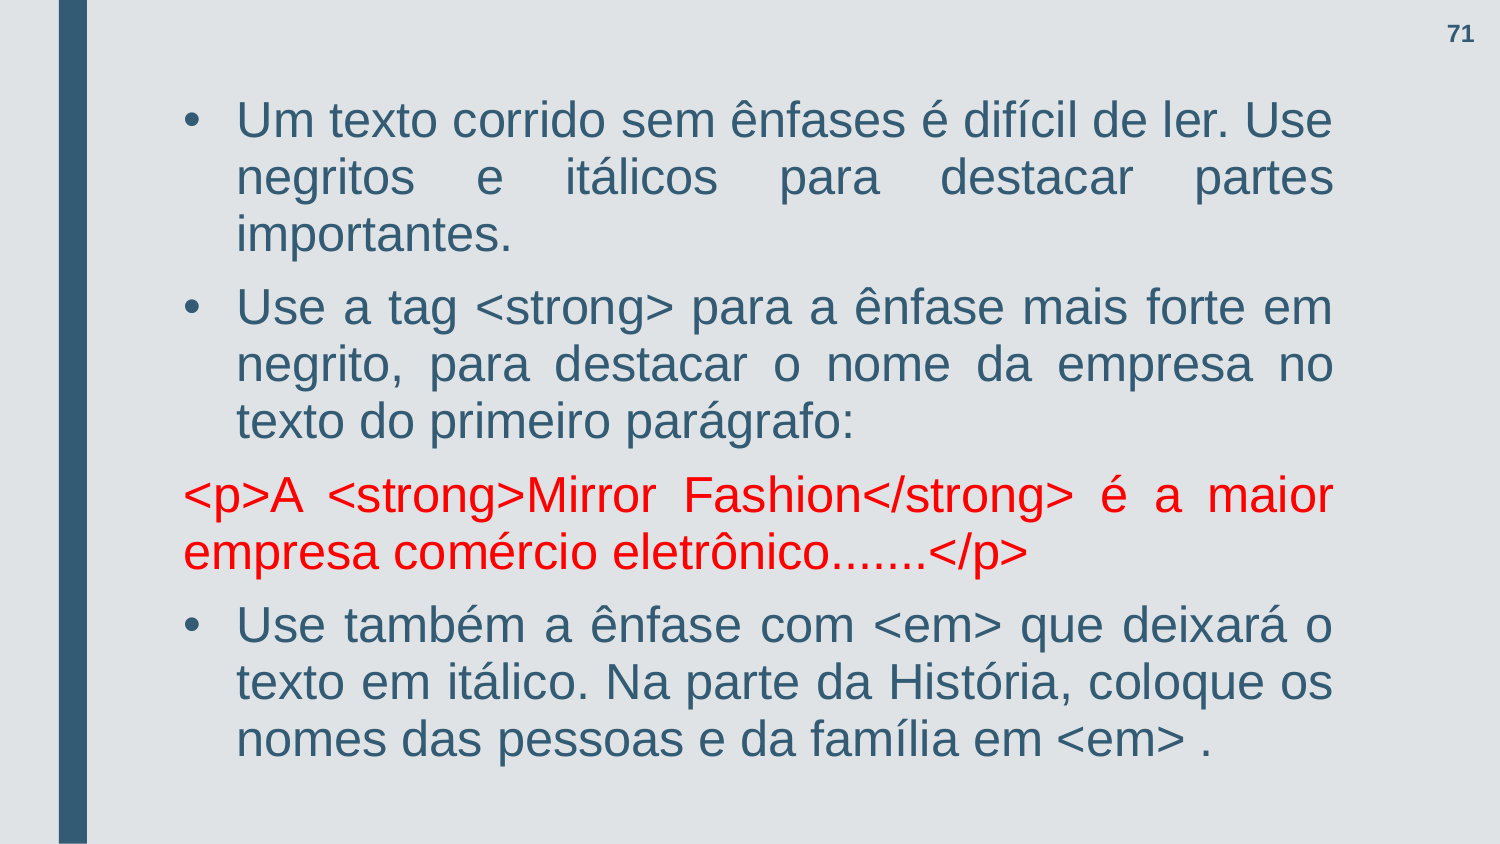

71
Um texto corrido sem ênfases é difícil de ler. Use negritos e itálicos para destacar partes importantes.
Use a tag <strong> para a ênfase mais forte em negrito, para destacar o nome da empresa no texto do primeiro parágrafo:
<p>A <strong>Mirror Fashion</strong> é a maior empresa comércio eletrônico.......</p>
Use também a ênfase com <em> que deixará o texto em itálico. Na parte da História, coloque os nomes das pessoas e da família em <em> .